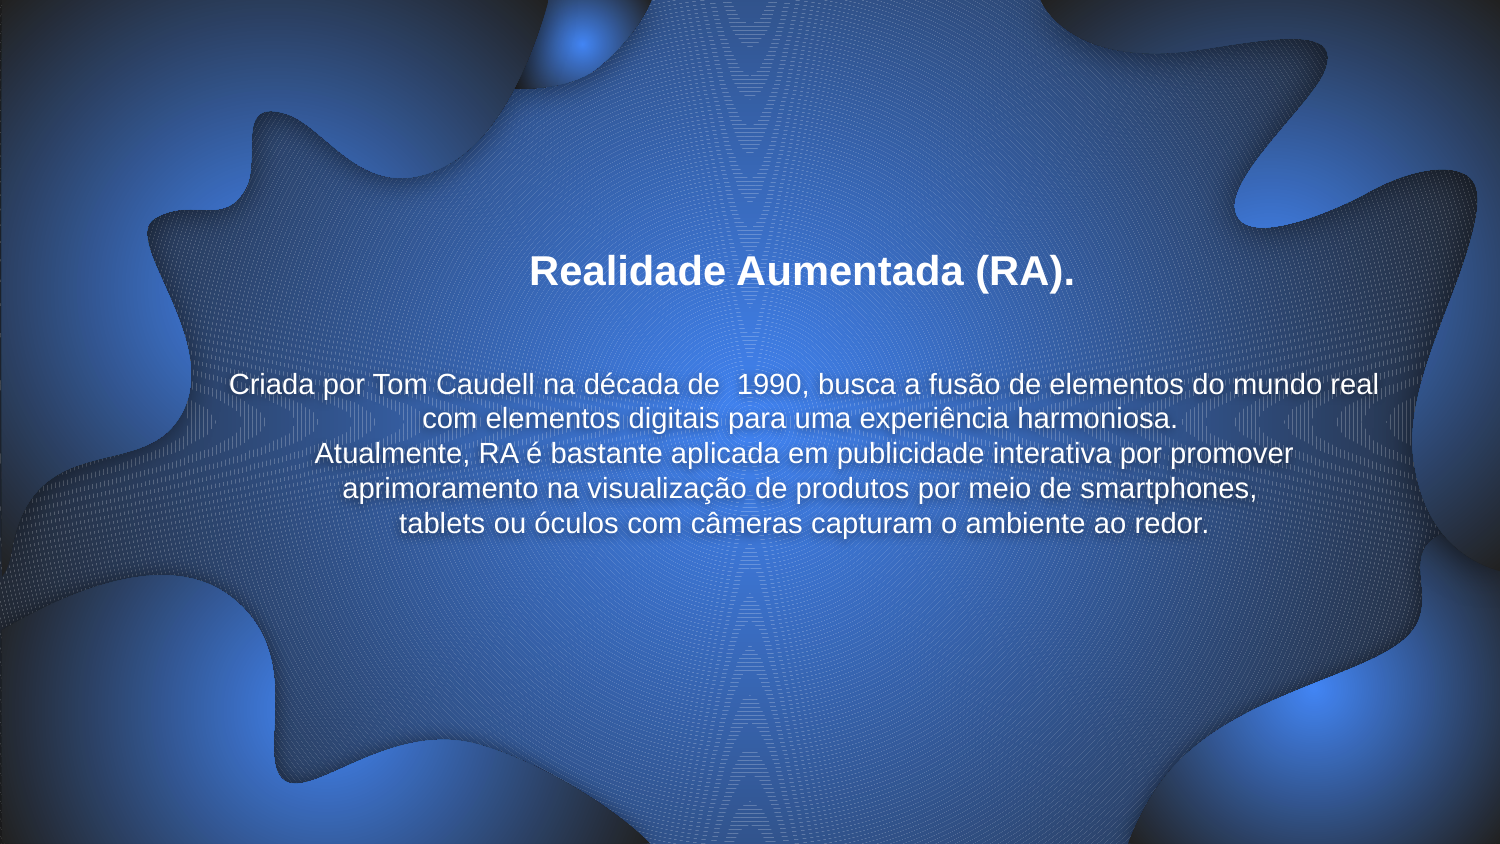

Realidade Aumentada (RA).
Criada por Tom Caudell na década de  1990, busca a fusão de elementos do mundo real com elementos digitais para uma experiência harmoniosa.
Atualmente, RA é bastante aplicada em publicidade interativa por promover aprimoramento na visualização de produtos por meio de smartphones,
tablets ou óculos com câmeras capturam o ambiente ao redor.